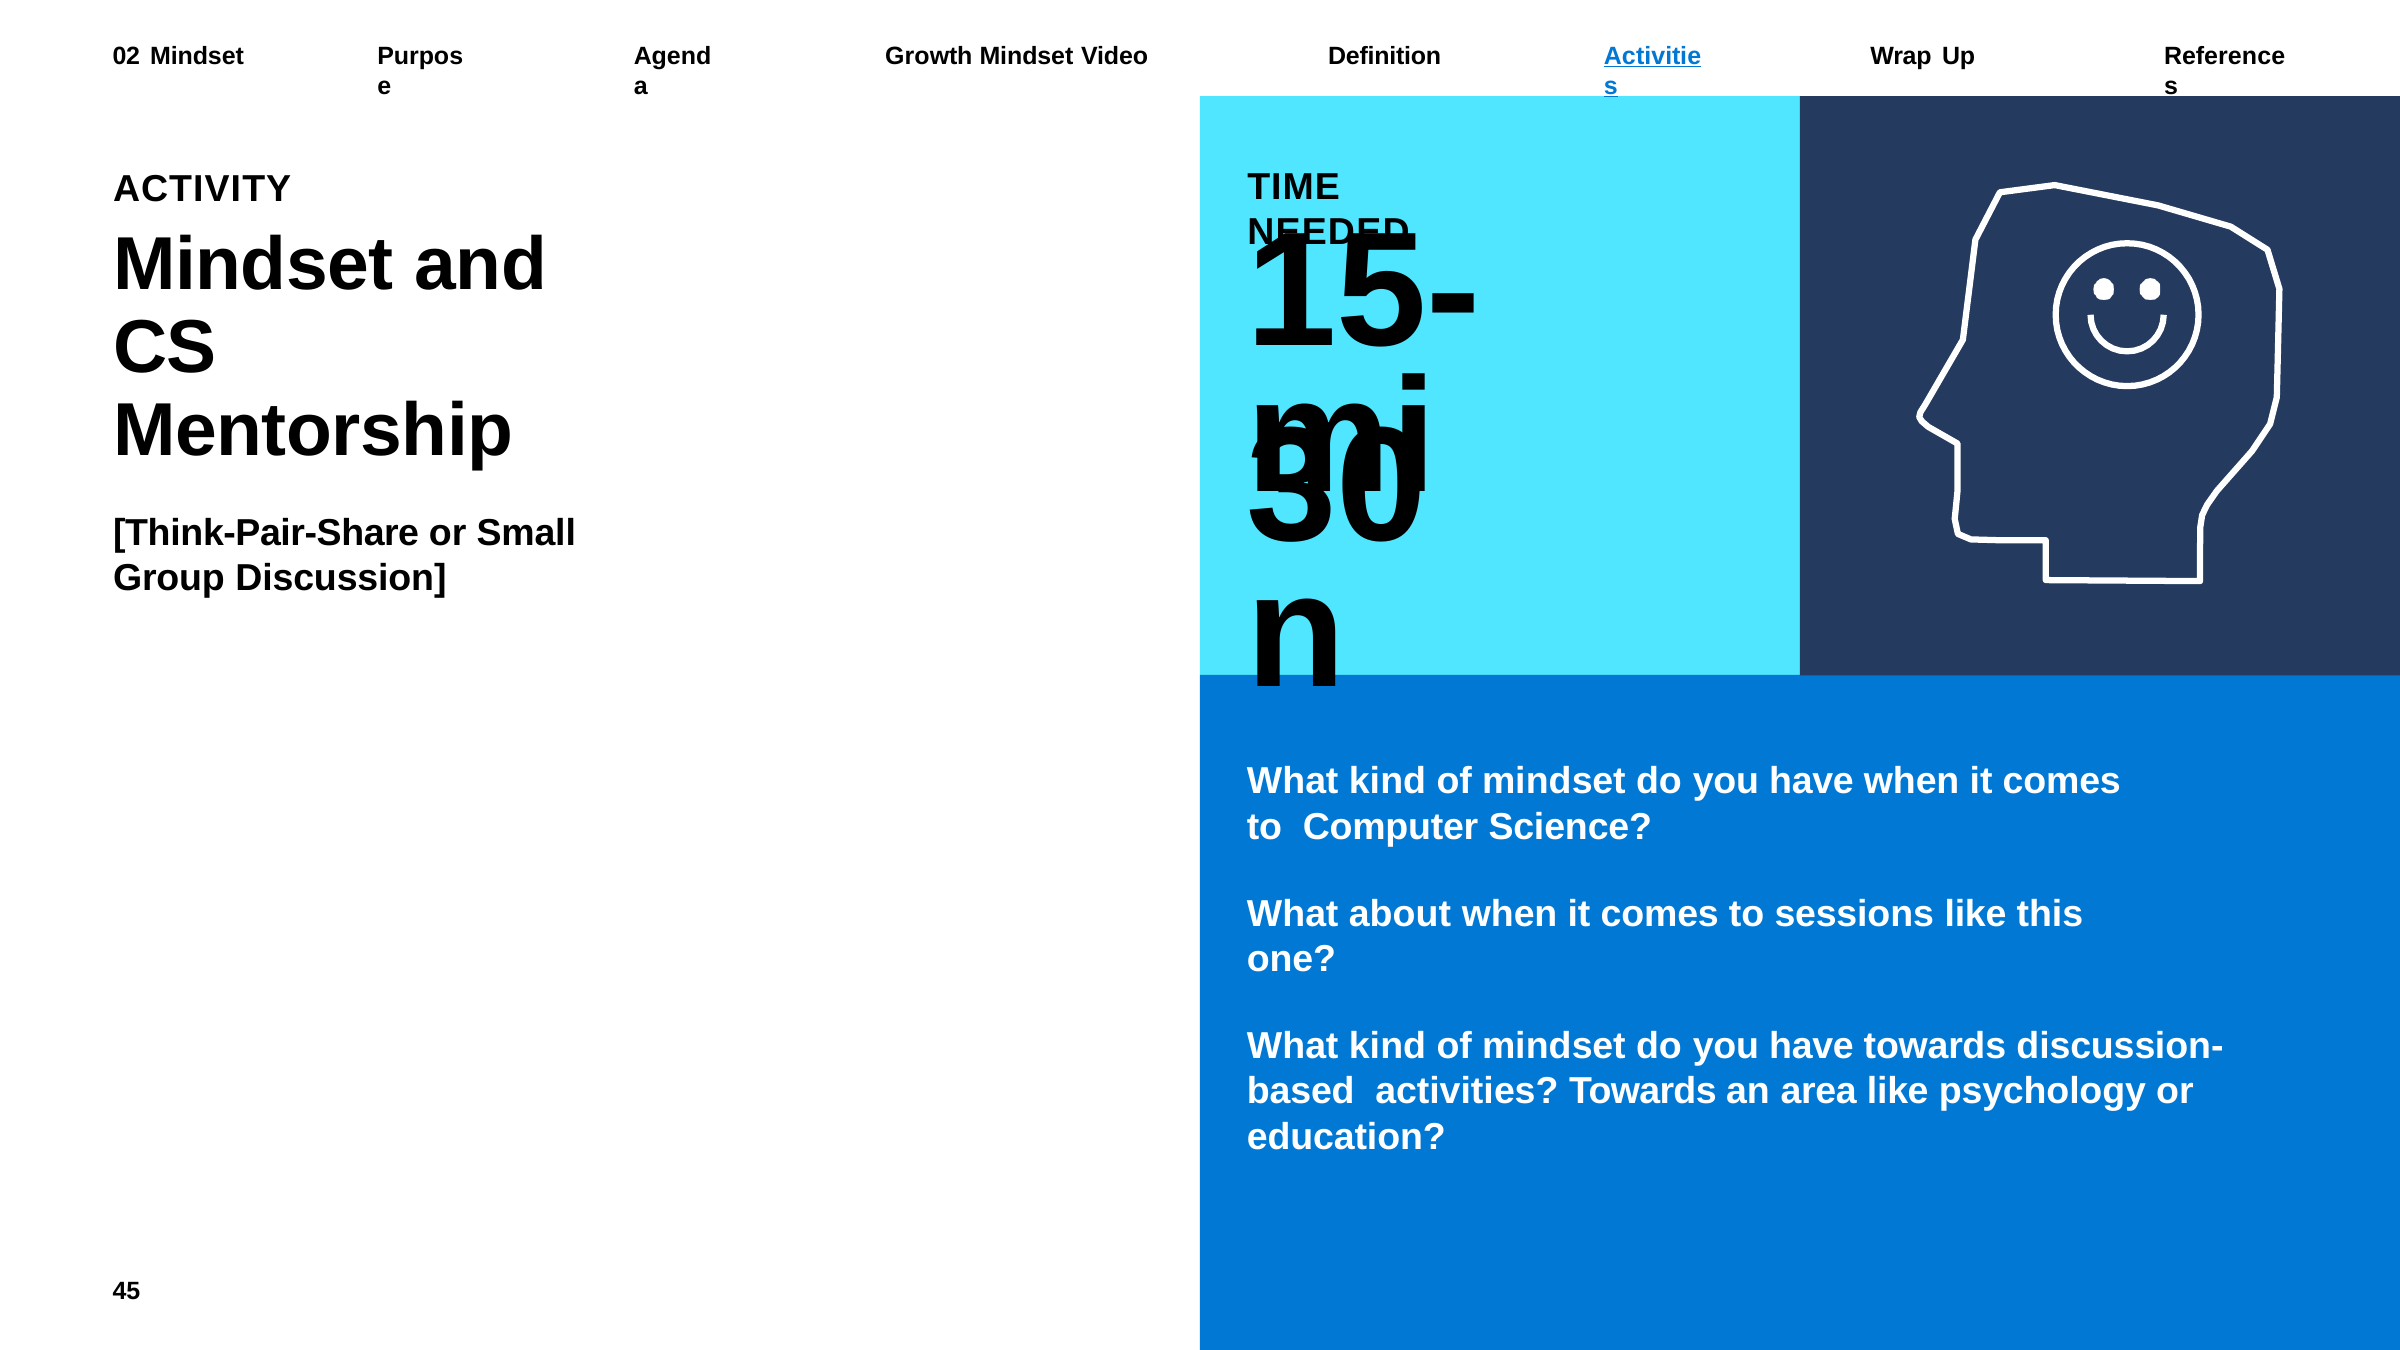

02 Mindset
Purpose
Agenda
Growth Mindset Video
Definition
Activities
Wrap Up
References

TIME NEEDED
ACTIVITY
Mindset and CS  Mentorship
[Think-Pair-Share or Small Group Discussion]
15-30

min

What kind of mindset do you have when it comes to  Computer Science?

What about when it comes to sessions like this one?

What kind of mindset do you have towards discussion-based  activities? Towards an area like psychology or education?
45